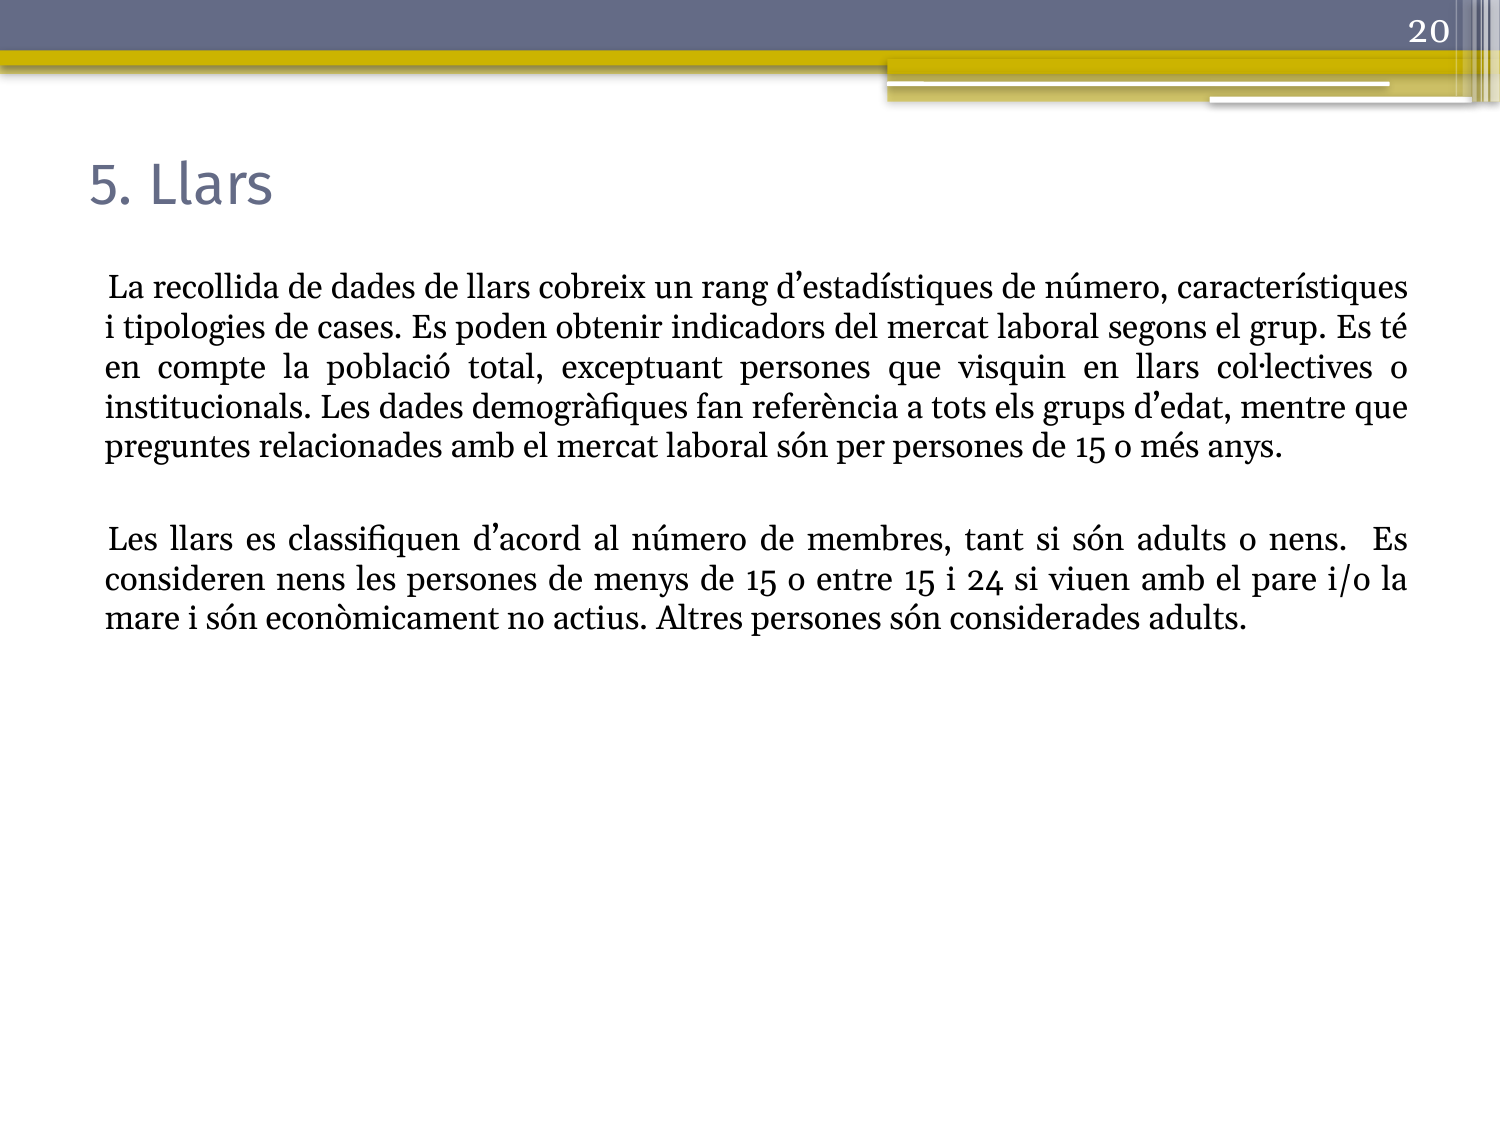

20
# 5. Llars
La recollida de dades de llars cobreix un rang d’estadístiques de número, característiques i tipologies de cases. Es poden obtenir indicadors del mercat laboral segons el grup. Es té en compte la població total, exceptuant persones que visquin en llars col·lectives o institucionals. Les dades demogràfiques fan referència a tots els grups d’edat, mentre que preguntes relacionades amb el mercat laboral són per persones de 15 o més anys.

Les llars es classifiquen d’acord al número de membres, tant si són adults o nens.  Es consideren nens les persones de menys de 15 o entre 15 i 24 si viuen amb el pare i/o la mare i són econòmicament no actius. Altres persones són considerades adults.